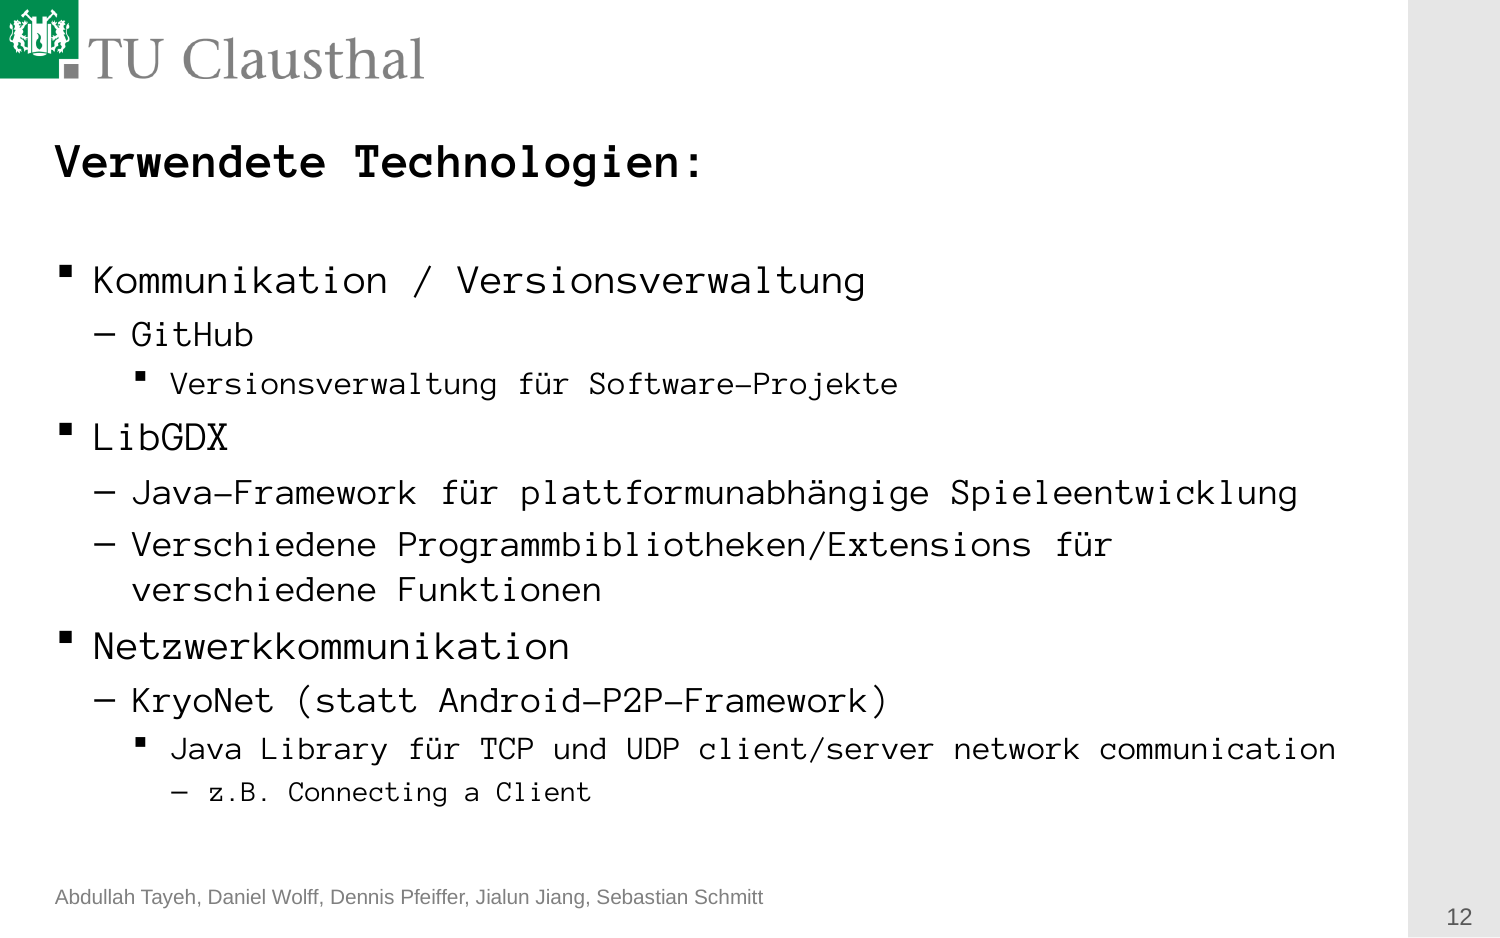

# Verwendete Technologien:
Kommunikation / Versionsverwaltung
GitHub
Versionsverwaltung für Software-Projekte
LibGDX
Java-Framework für plattformunabhängige Spieleentwicklung
Verschiedene Programmbibliotheken/Extensions für verschiedene Funktionen
Netzwerkkommunikation
KryoNet (statt Android-P2P-Framework)
Java Library für TCP und UDP client/server network communication
z.B. Connecting a Client